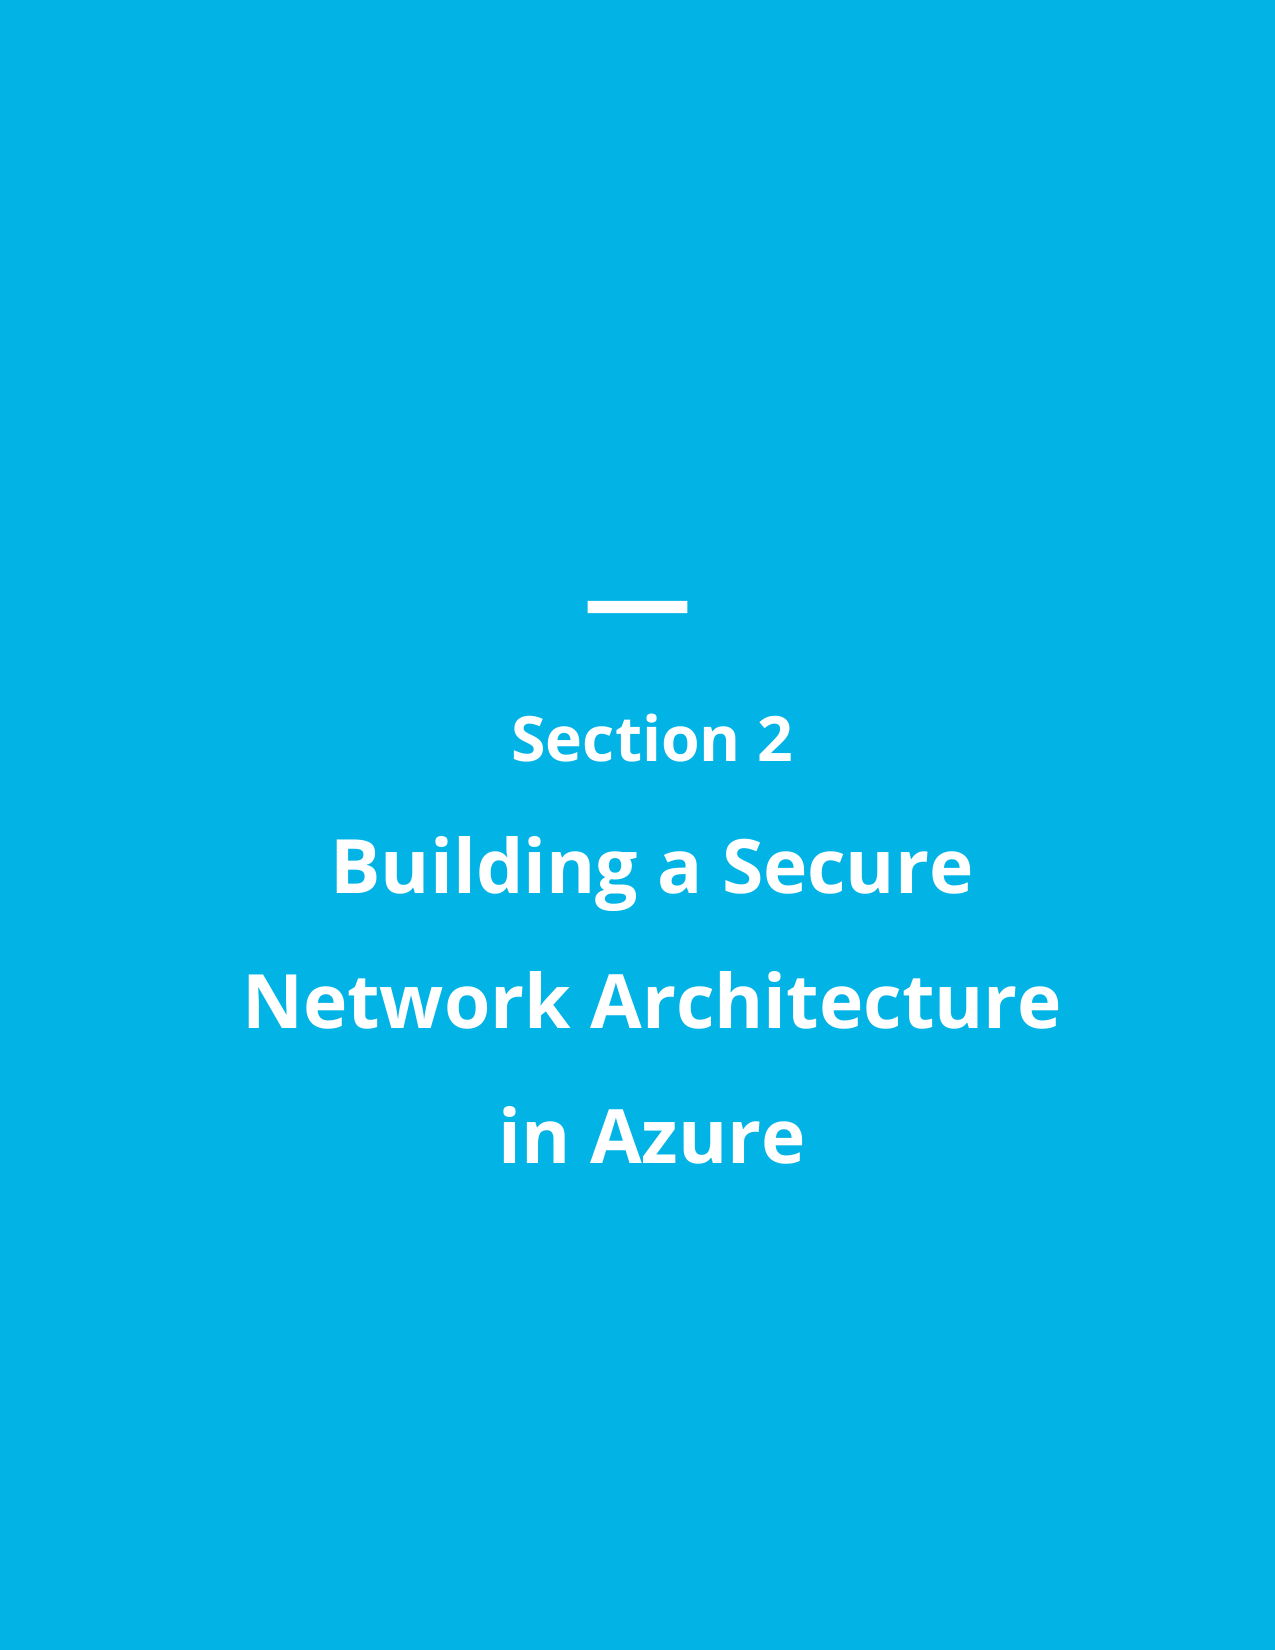

Section 2
Building a Secure Network Architecture
in Azure